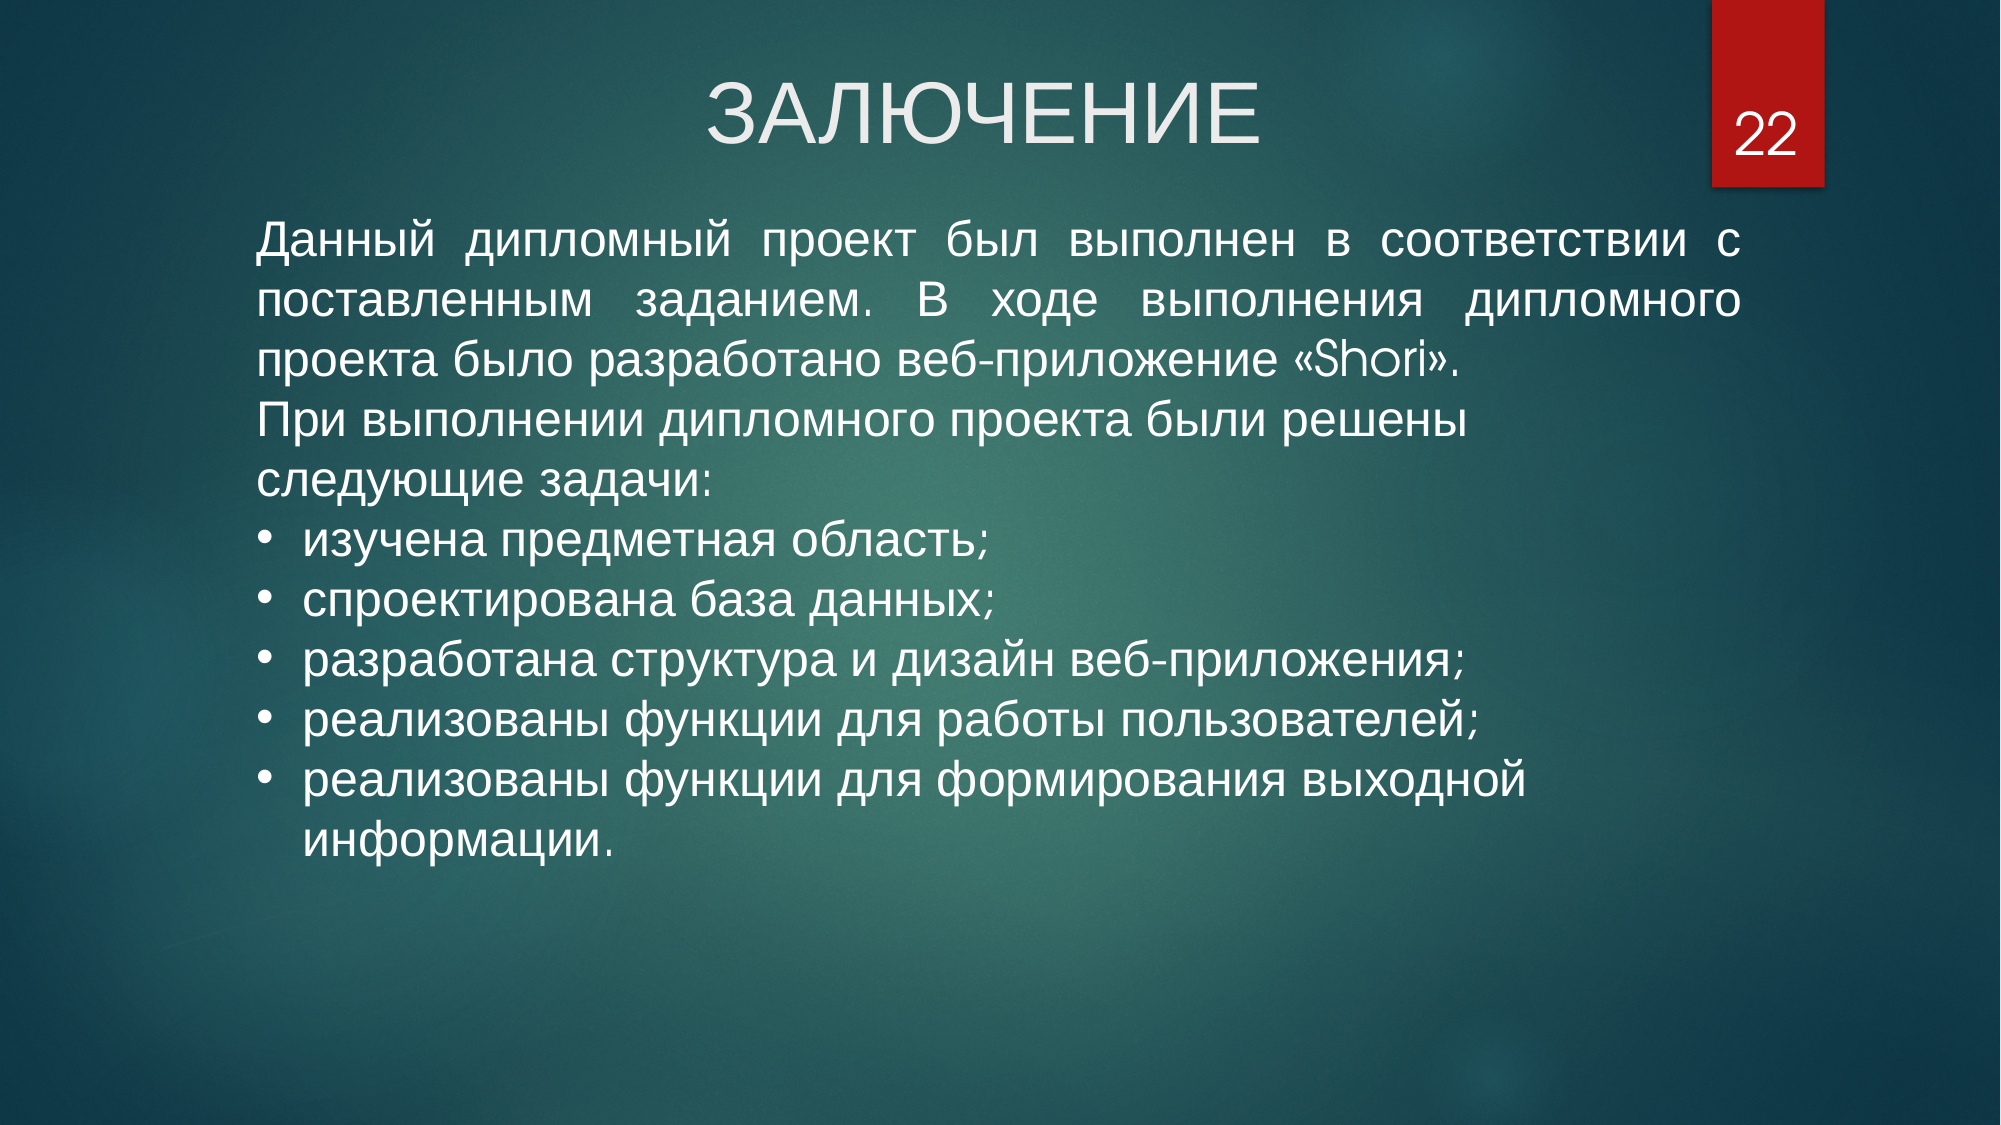

# ЗАЛЮЧЕНИЕ
22
Данный дипломный проект был выполнен в соответствии с поставленным заданием. В ходе выполнения дипломного проекта было разработано веб-приложение «Shori».
При выполнении дипломного проекта были решены следующие задачи:
изучена предметная область;
спроектирована база данных;
разработана структура и дизайн веб-приложения;
реализованы функции для работы пользователей;
реализованы функции для формирования выходной информации.